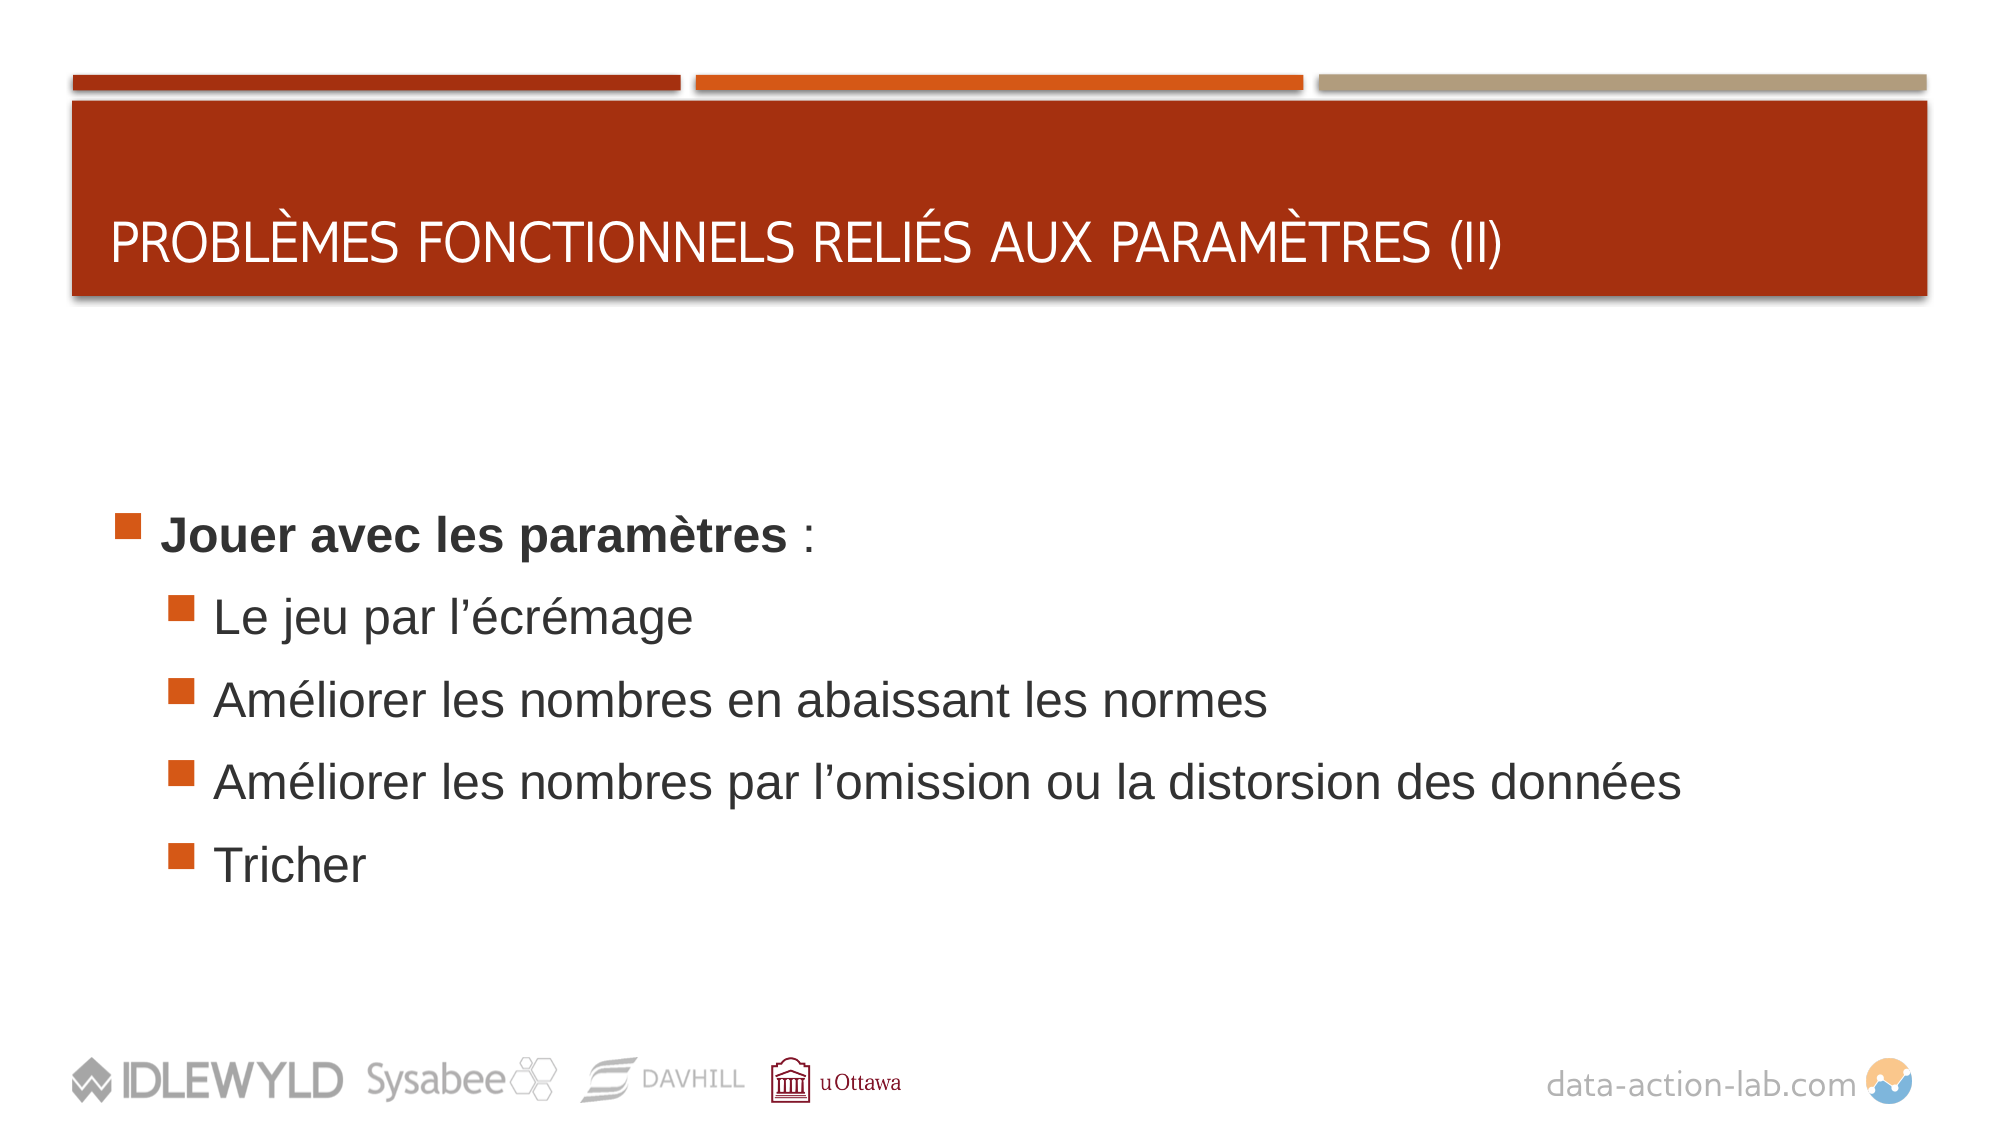

# Problèmes fonctionnels reliés aux paramètres (II)
Jouer avec les paramètres :
Le jeu par l’écrémage
Améliorer les nombres en abaissant les normes
Améliorer les nombres par l’omission ou la distorsion des données
Tricher